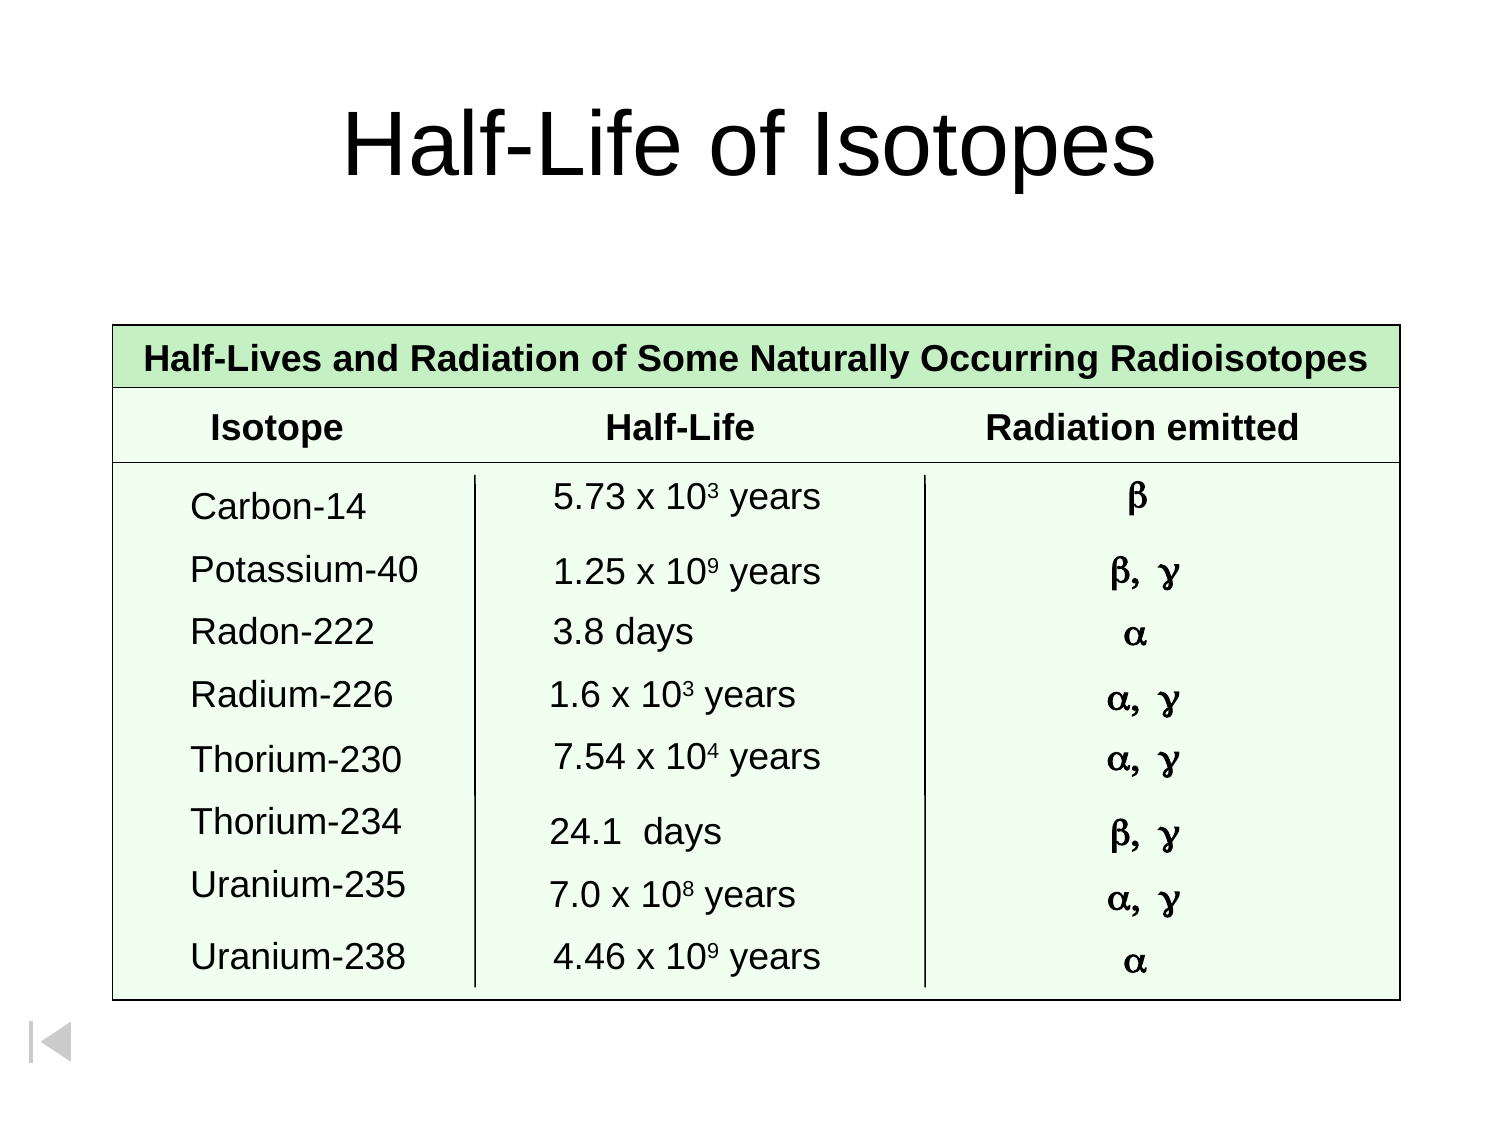

# Half-Life of Isotopes

Half-Lives and Radiation of Some Naturally Occurring Radioisotopes
Isotope                         Half-Life                      Radiation emitted
β
5.73 x 103 years
Carbon-14

Potassium-40
β, γ
1.25 x 109 years
Radon-222
3.8 days
α
Radium-226
1.6 x 103 years
α, γ
7.54 x 104 years
α, γ
Thorium-230
Thorium-234
24.1  days
β, γ
Uranium-235
7.0 x 108 years
α, γ
Uranium-238
4.46 x 109 years
α